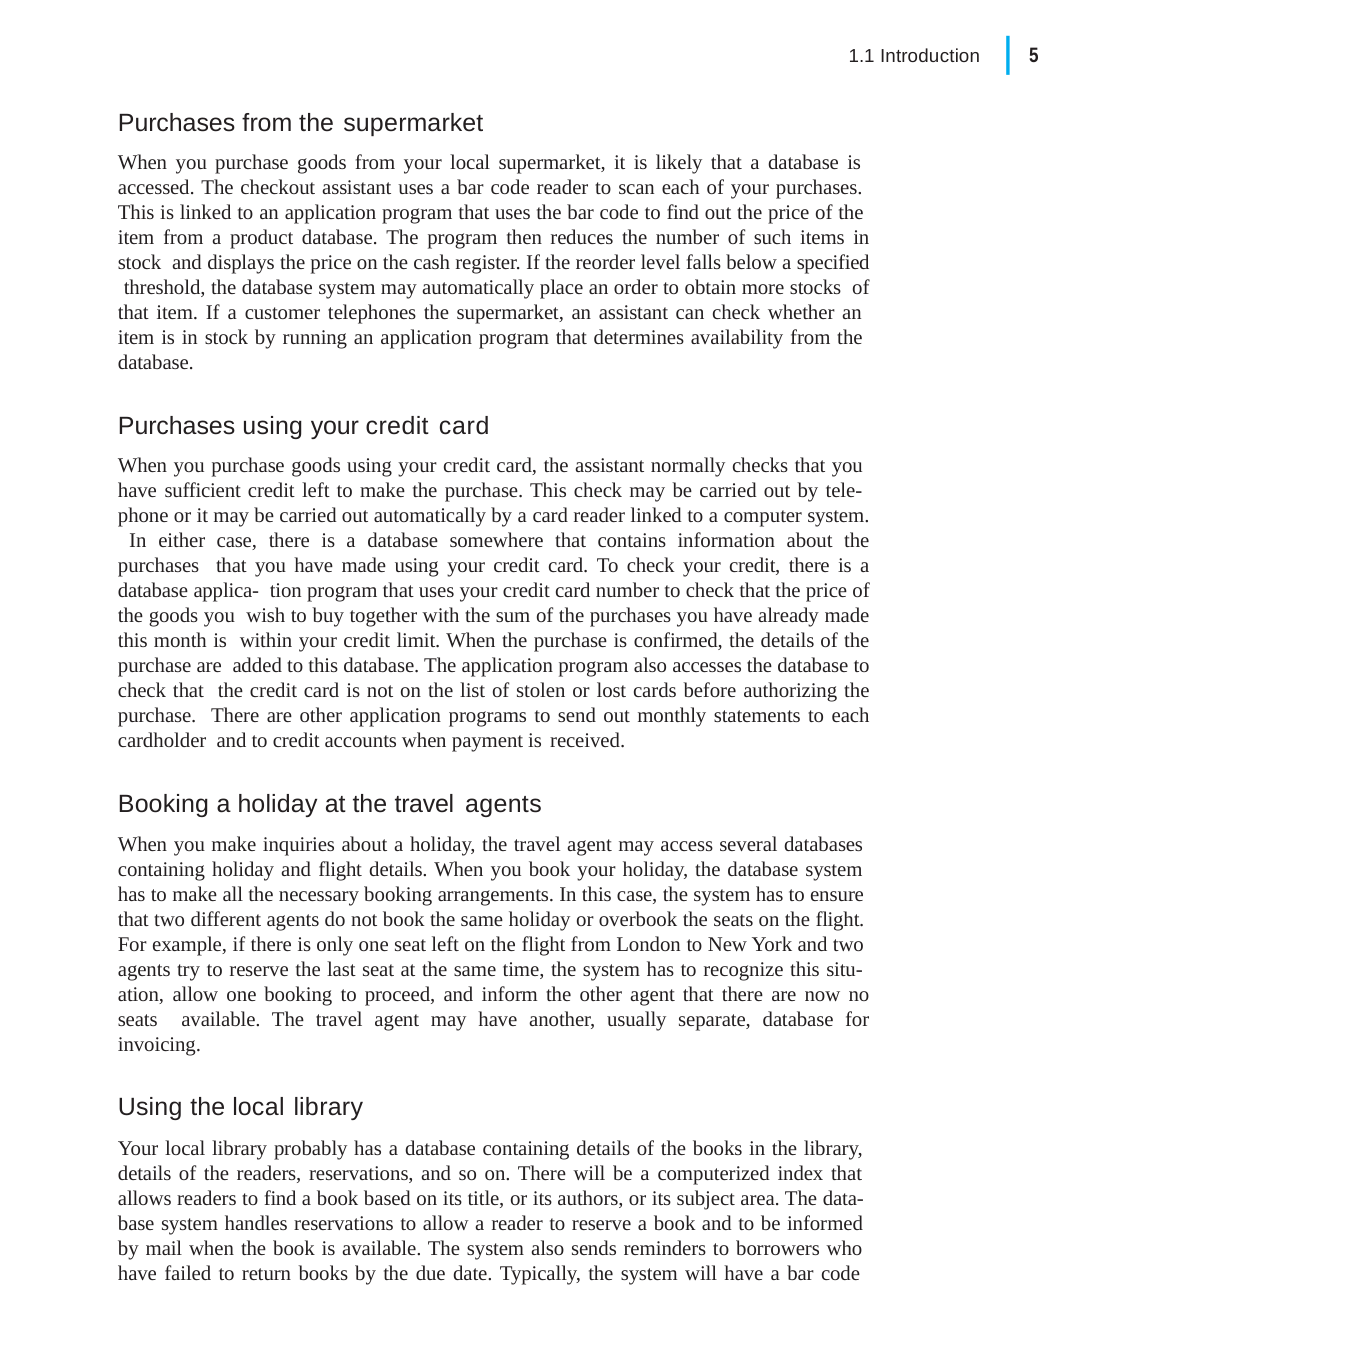

|
5
1.1 Introduction
Purchases from the supermarket
When you purchase goods from your local supermarket, it is likely that a database is  accessed. The checkout assistant uses a bar code reader to scan each of your purchases.  This is linked to an application program that uses the bar code to find out the price of the  item from a product database. The program then reduces the number of such items in stock  and displays the price on the cash register. If the reorder level falls below a specified  threshold, the database system may automatically place an order to obtain more stocks  of that item. If a customer telephones the supermarket, an assistant can check whether an  item is in stock by running an application program that determines availability from the  database.

Purchases using your credit card
When you purchase goods using your credit card, the assistant normally checks that you  have sufficient credit left to make the purchase. This check may be carried out by tele-  phone or it may be carried out automatically by a card reader linked to a computer system.  In either case, there is a database somewhere that contains information about the purchases  that you have made using your credit card. To check your credit, there is a database applica-  tion program that uses your credit card number to check that the price of the goods you  wish to buy together with the sum of the purchases you have already made this month is  within your credit limit. When the purchase is confirmed, the details of the purchase are  added to this database. The application program also accesses the database to check that  the credit card is not on the list of stolen or lost cards before authorizing the purchase.  There are other application programs to send out monthly statements to each cardholder  and to credit accounts when payment is received.

Booking a holiday at the travel agents
When you make inquiries about a holiday, the travel agent may access several databases  containing holiday and flight details. When you book your holiday, the database system  has to make all the necessary booking arrangements. In this case, the system has to ensure  that two different agents do not book the same holiday or overbook the seats on the flight.  For example, if there is only one seat left on the flight from London to New York and two  agents try to reserve the last seat at the same time, the system has to recognize this situ-  ation, allow one booking to proceed, and inform the other agent that there are now no seats  available. The travel agent may have another, usually separate, database for invoicing.

Using the local library
Your local library probably has a database containing details of the books in the library,  details of the readers, reservations, and so on. There will be a computerized index that  allows readers to find a book based on its title, or its authors, or its subject area. The data-  base system handles reservations to allow a reader to reserve a book and to be informed  by mail when the book is available. The system also sends reminders to borrowers who  have failed to return books by the due date. Typically, the system will have a bar code